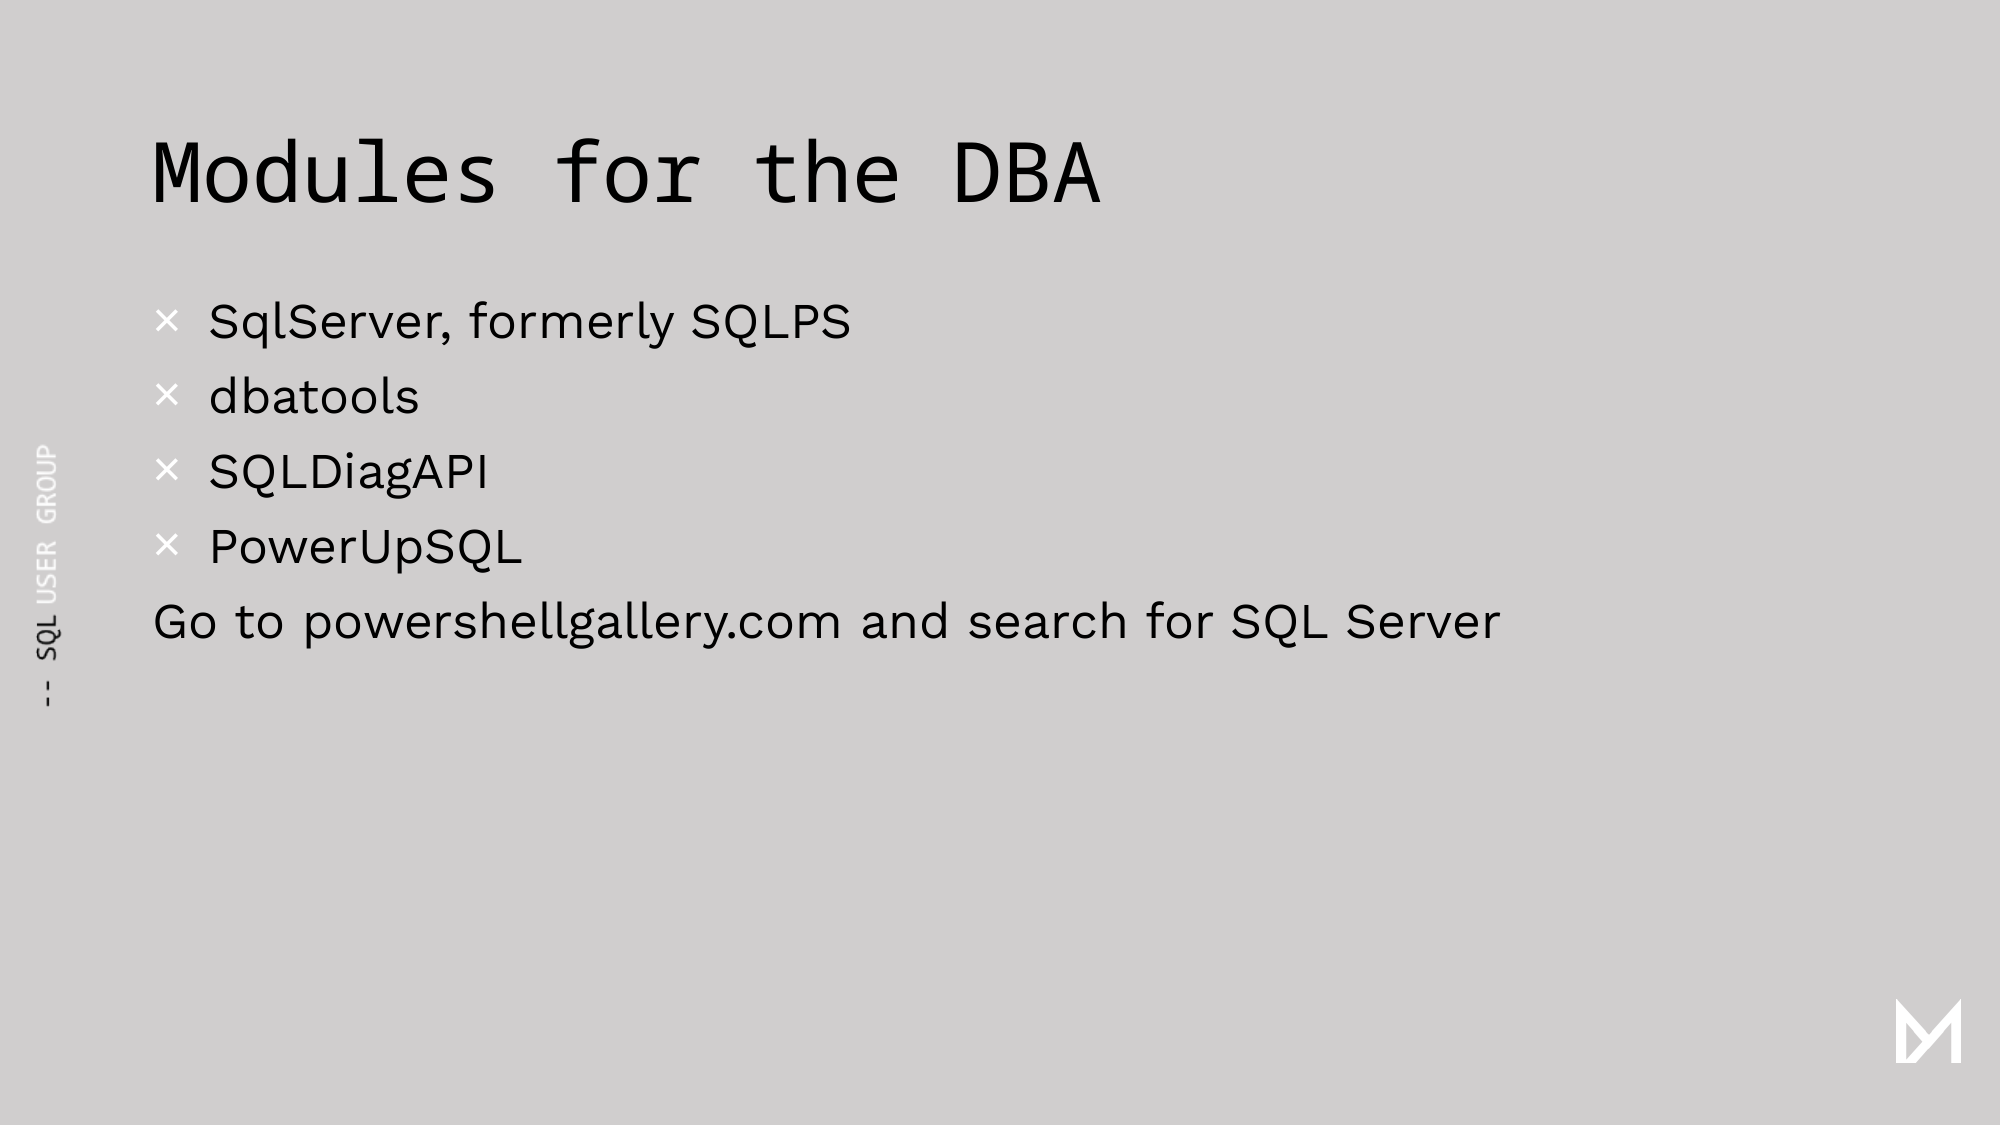

# Modules for the DBA
SqlServer, formerly SQLPS
dbatools
SQLDiagAPI
PowerUpSQL
Go to powershellgallery.com and search for SQL Server